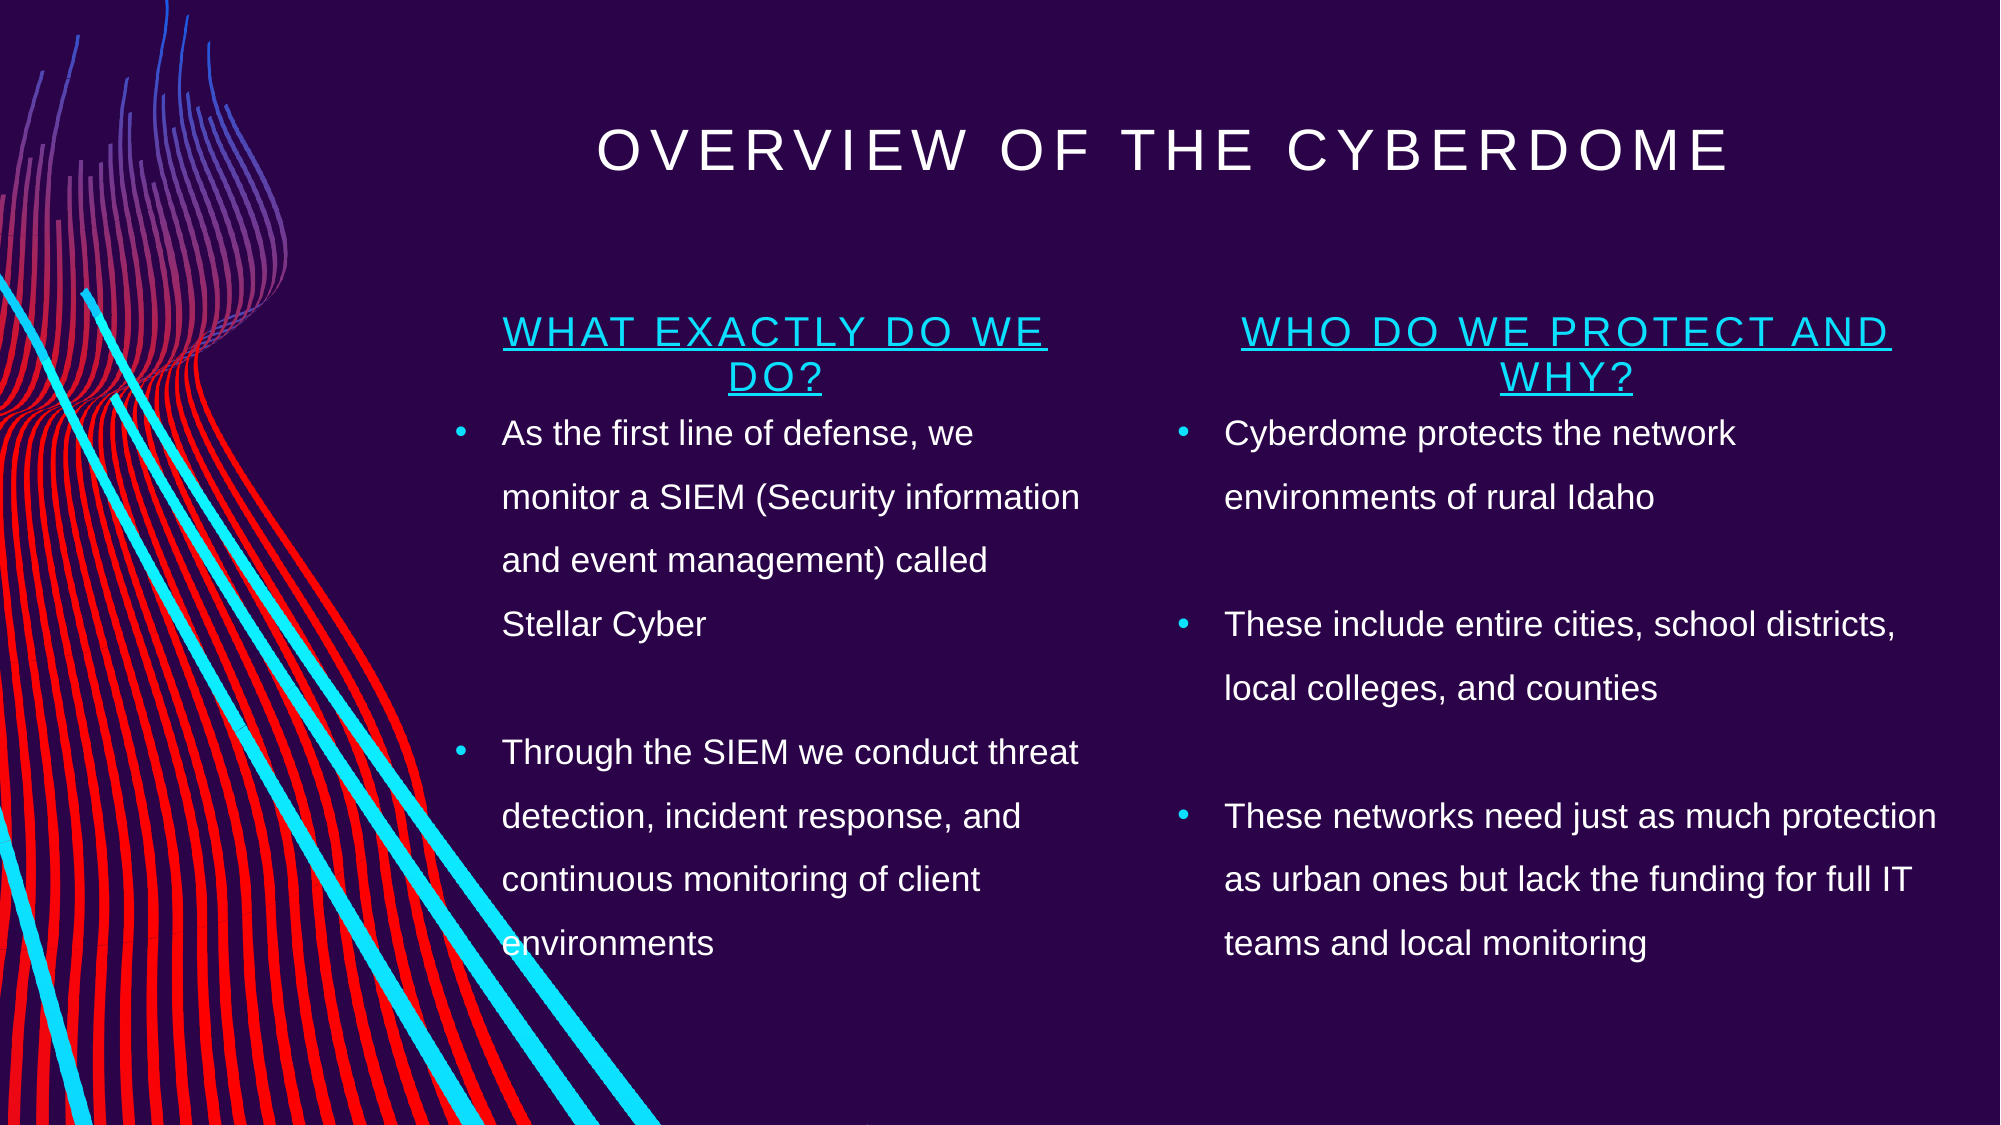

# Overview of the Cyberdome
WHAT EXACTLY DO WE DO?
WHO DO WE PROTECT AND WHY?
As the first line of defense, we monitor a SIEM (Security information and event management) called Stellar Cyber

Through the SIEM we conduct threat detection, incident response, and continuous monitoring of client environments

Cyberdome protects the network environments of rural Idaho

These include entire cities, school districts, local colleges, and counties

These networks need just as much protection as urban ones but lack the funding for full IT teams and local monitoring